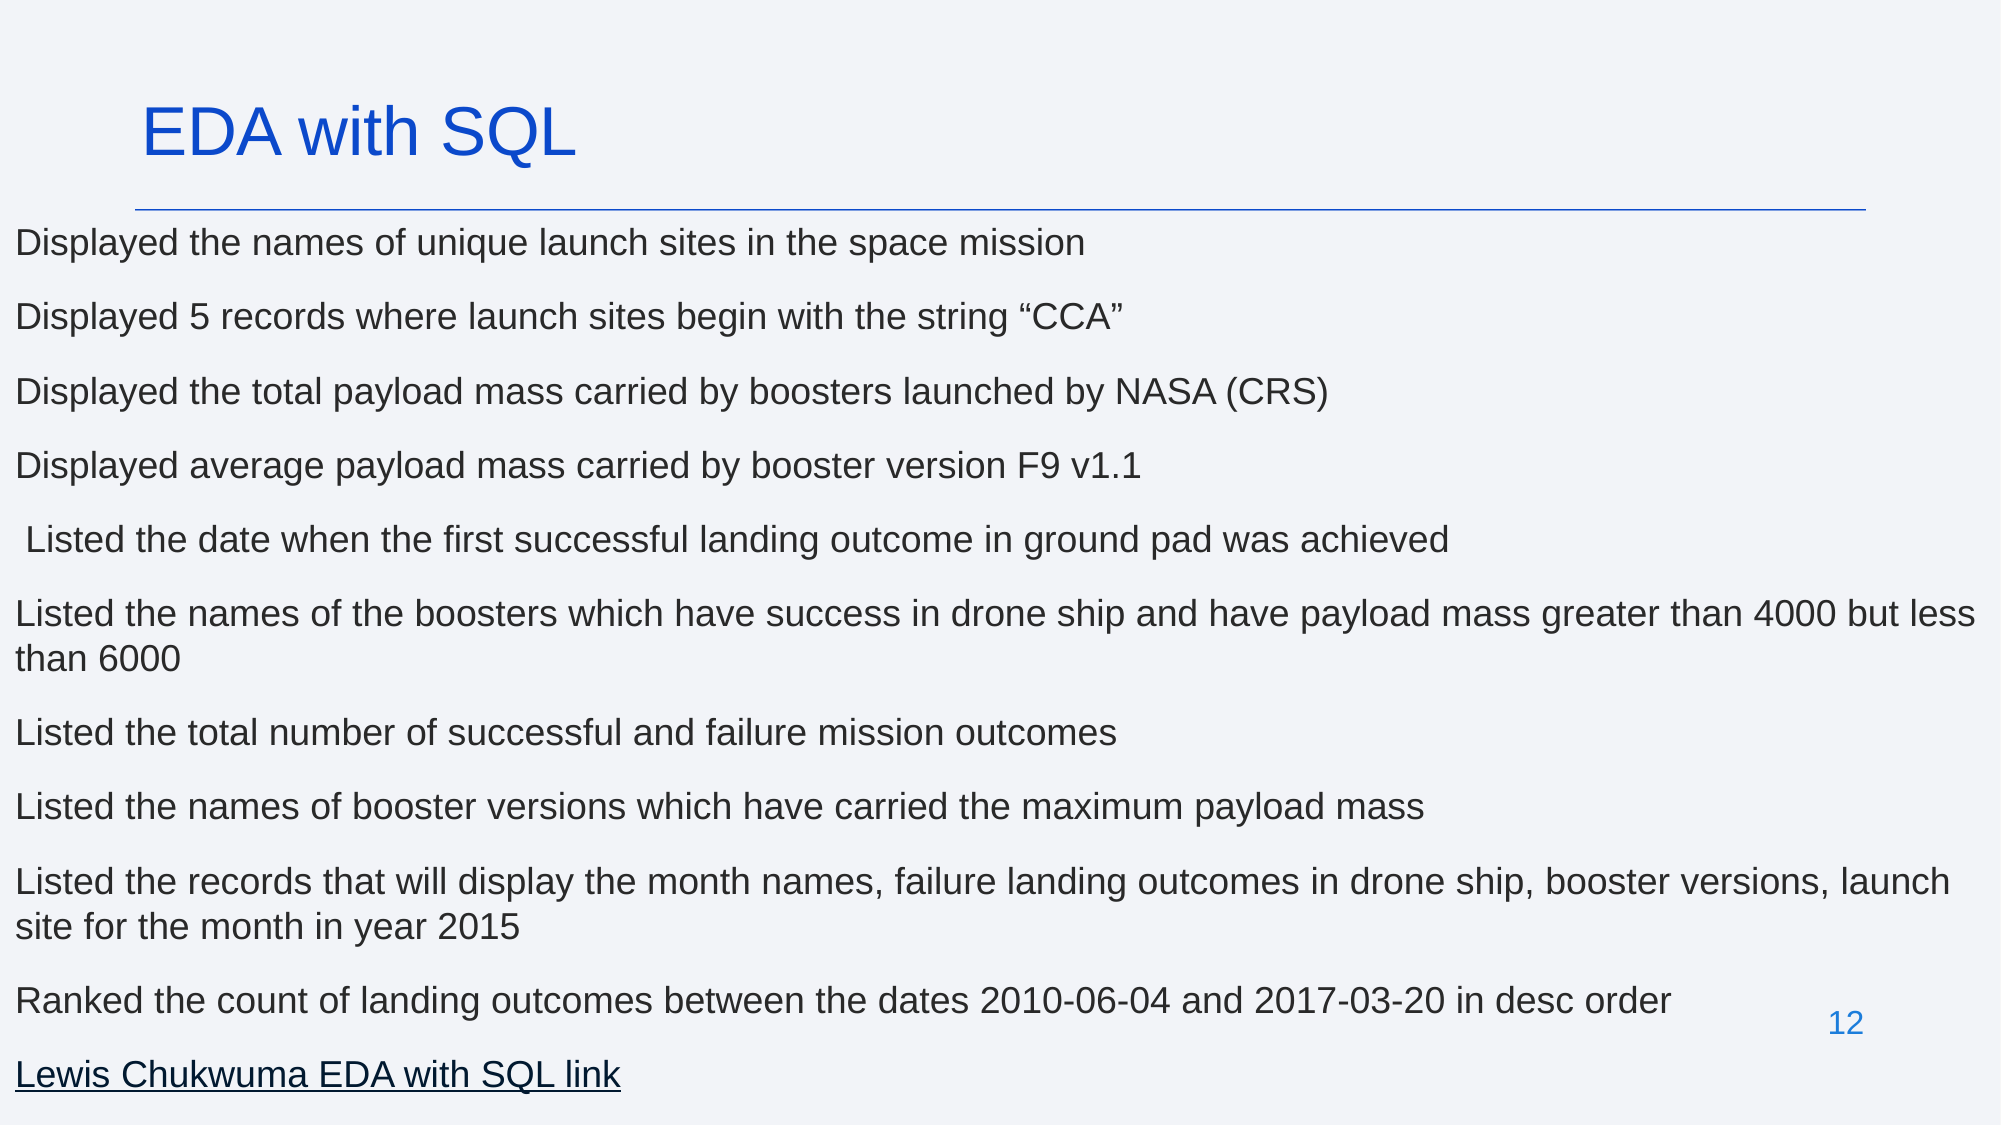

EDA with SQL
Displayed the names of unique launch sites in the space mission
Displayed 5 records where launch sites begin with the string “CCA”
Displayed the total payload mass carried by boosters launched by NASA (CRS)
Displayed average payload mass carried by booster version F9 v1.1
 Listed the date when the first successful landing outcome in ground pad was achieved
Listed the names of the boosters which have success in drone ship and have payload mass greater than 4000 but less than 6000
Listed the total number of successful and failure mission outcomes
Listed the names of booster versions which have carried the maximum payload mass
Listed the records that will display the month names, failure landing outcomes in drone ship, booster versions, launch site for the month in year 2015
Ranked the count of landing outcomes between the dates 2010-06-04 and 2017-03-20 in desc order
Lewis Chukwuma EDA with SQL link

12